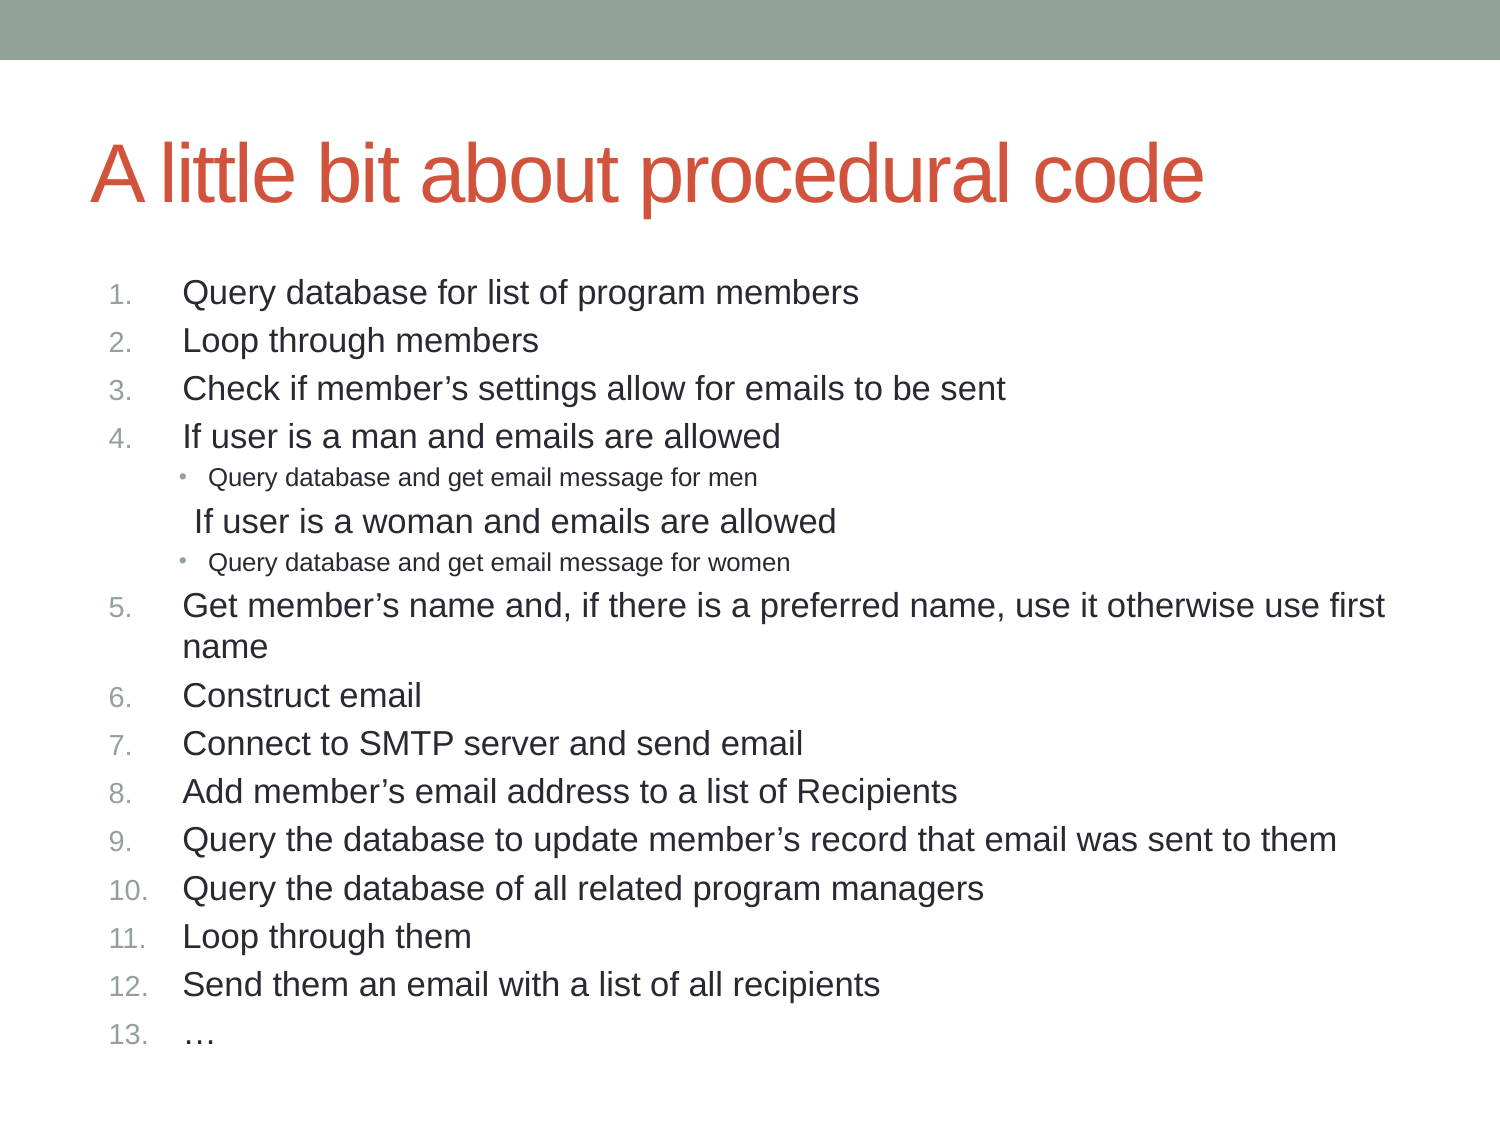

# A little bit about procedural code
Query database for list of program members
Loop through members
Check if member’s settings allow for emails to be sent
If user is a man and emails are allowed
Query database and get email message for men
         If user is a woman and emails are allowed
Query database and get email message for women
Get member’s name and, if there is a preferred name, use it otherwise use first name
Construct email
Connect to SMTP server and send email
Add member’s email address to a list of Recipients
Query the database to update member’s record that email was sent to them
Query the database of all related program managers
Loop through them
Send them an email with a list of all recipients
…